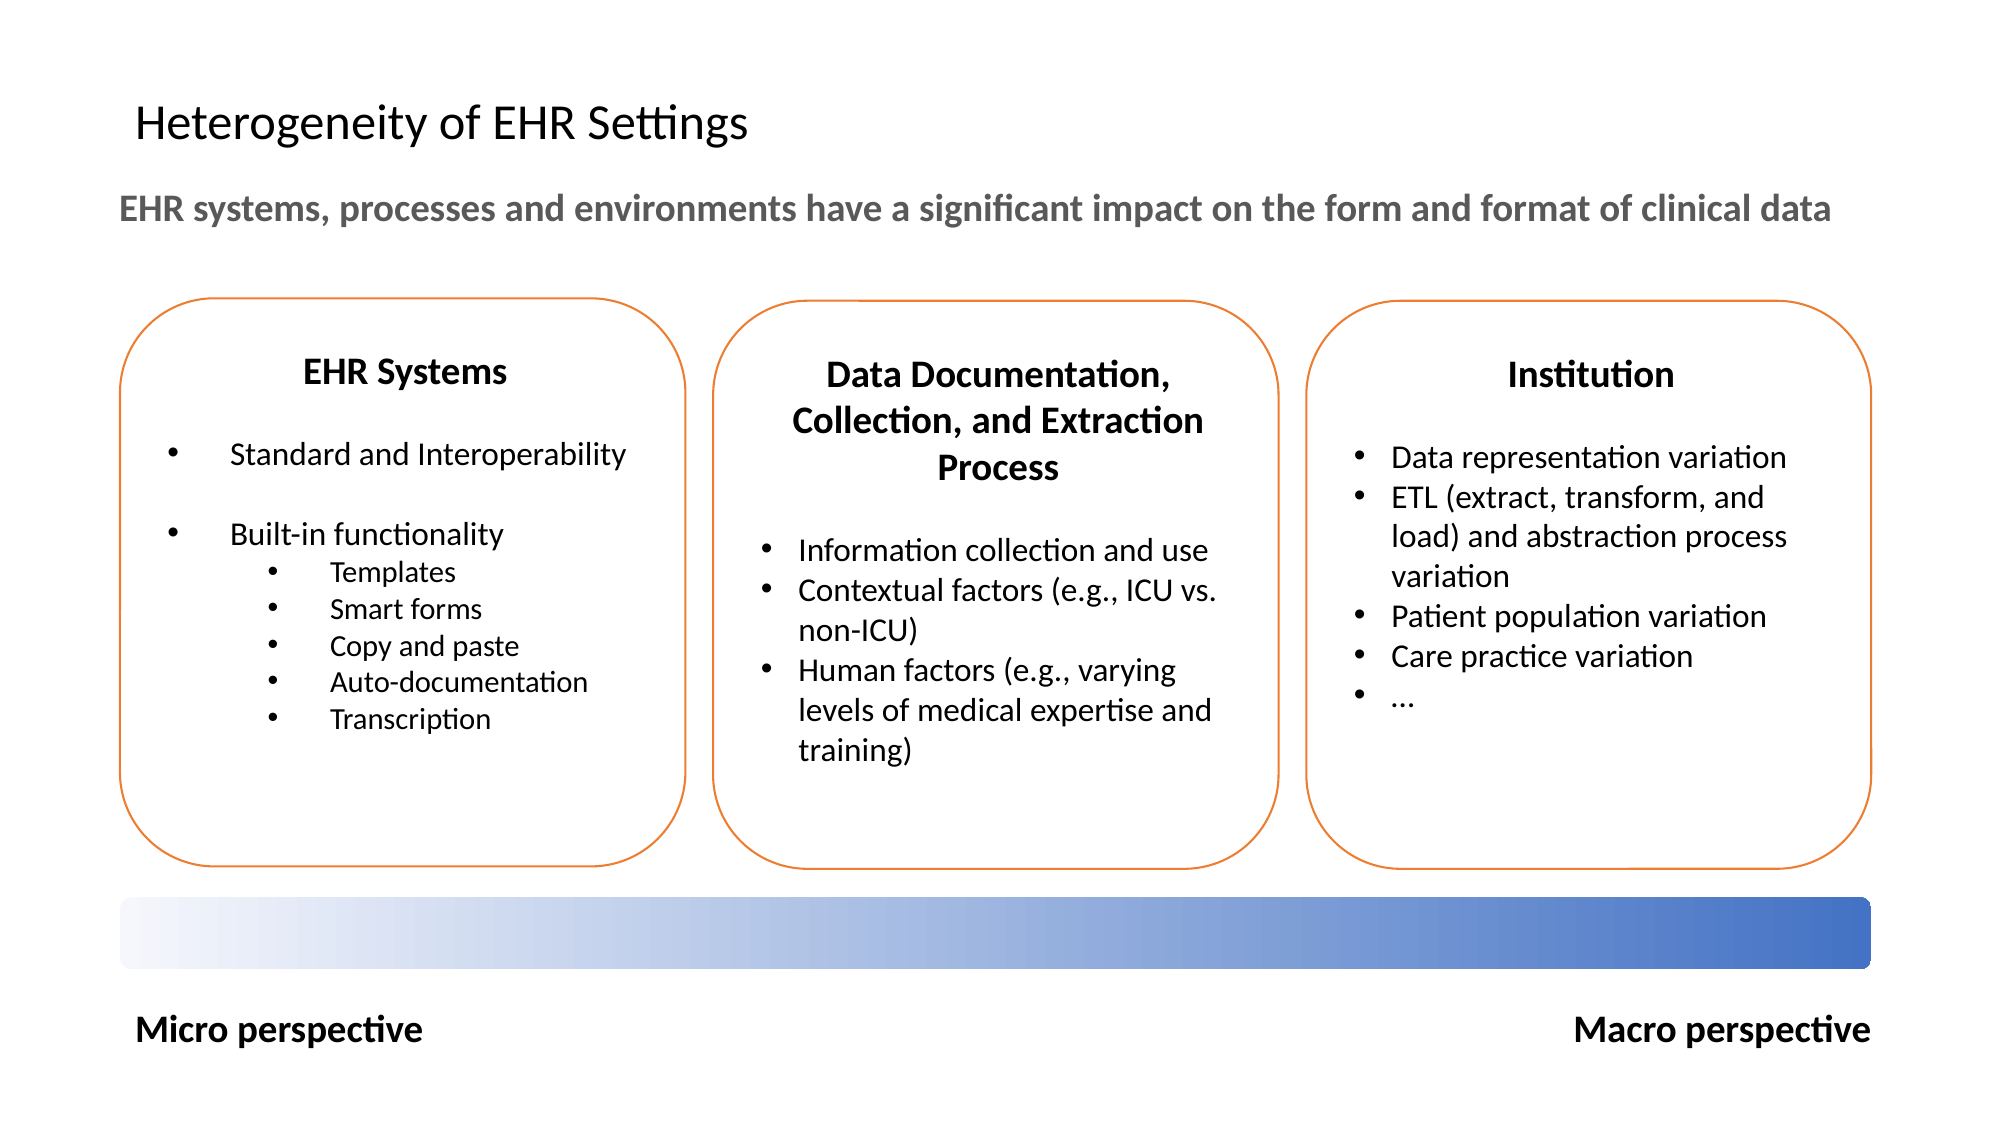

# Heterogeneity of EHR Settings
EHR systems, processes and environments have a significant impact on the form and format of clinical data
EHR Systems

Standard and Interoperability

Built-in functionality
Templates
Smart forms
Copy and paste
Auto-documentation
Transcription

Data Documentation, Collection, and Extraction Process

Information collection and use
Contextual factors (e.g., ICU vs. non-ICU)
Human factors (e.g., varying levels of medical expertise and training)
Institution

Data representation variation
ETL (extract, transform, and load) and abstraction process variation
Patient population variation
Care practice variation
…

Macro perspective
Micro perspective